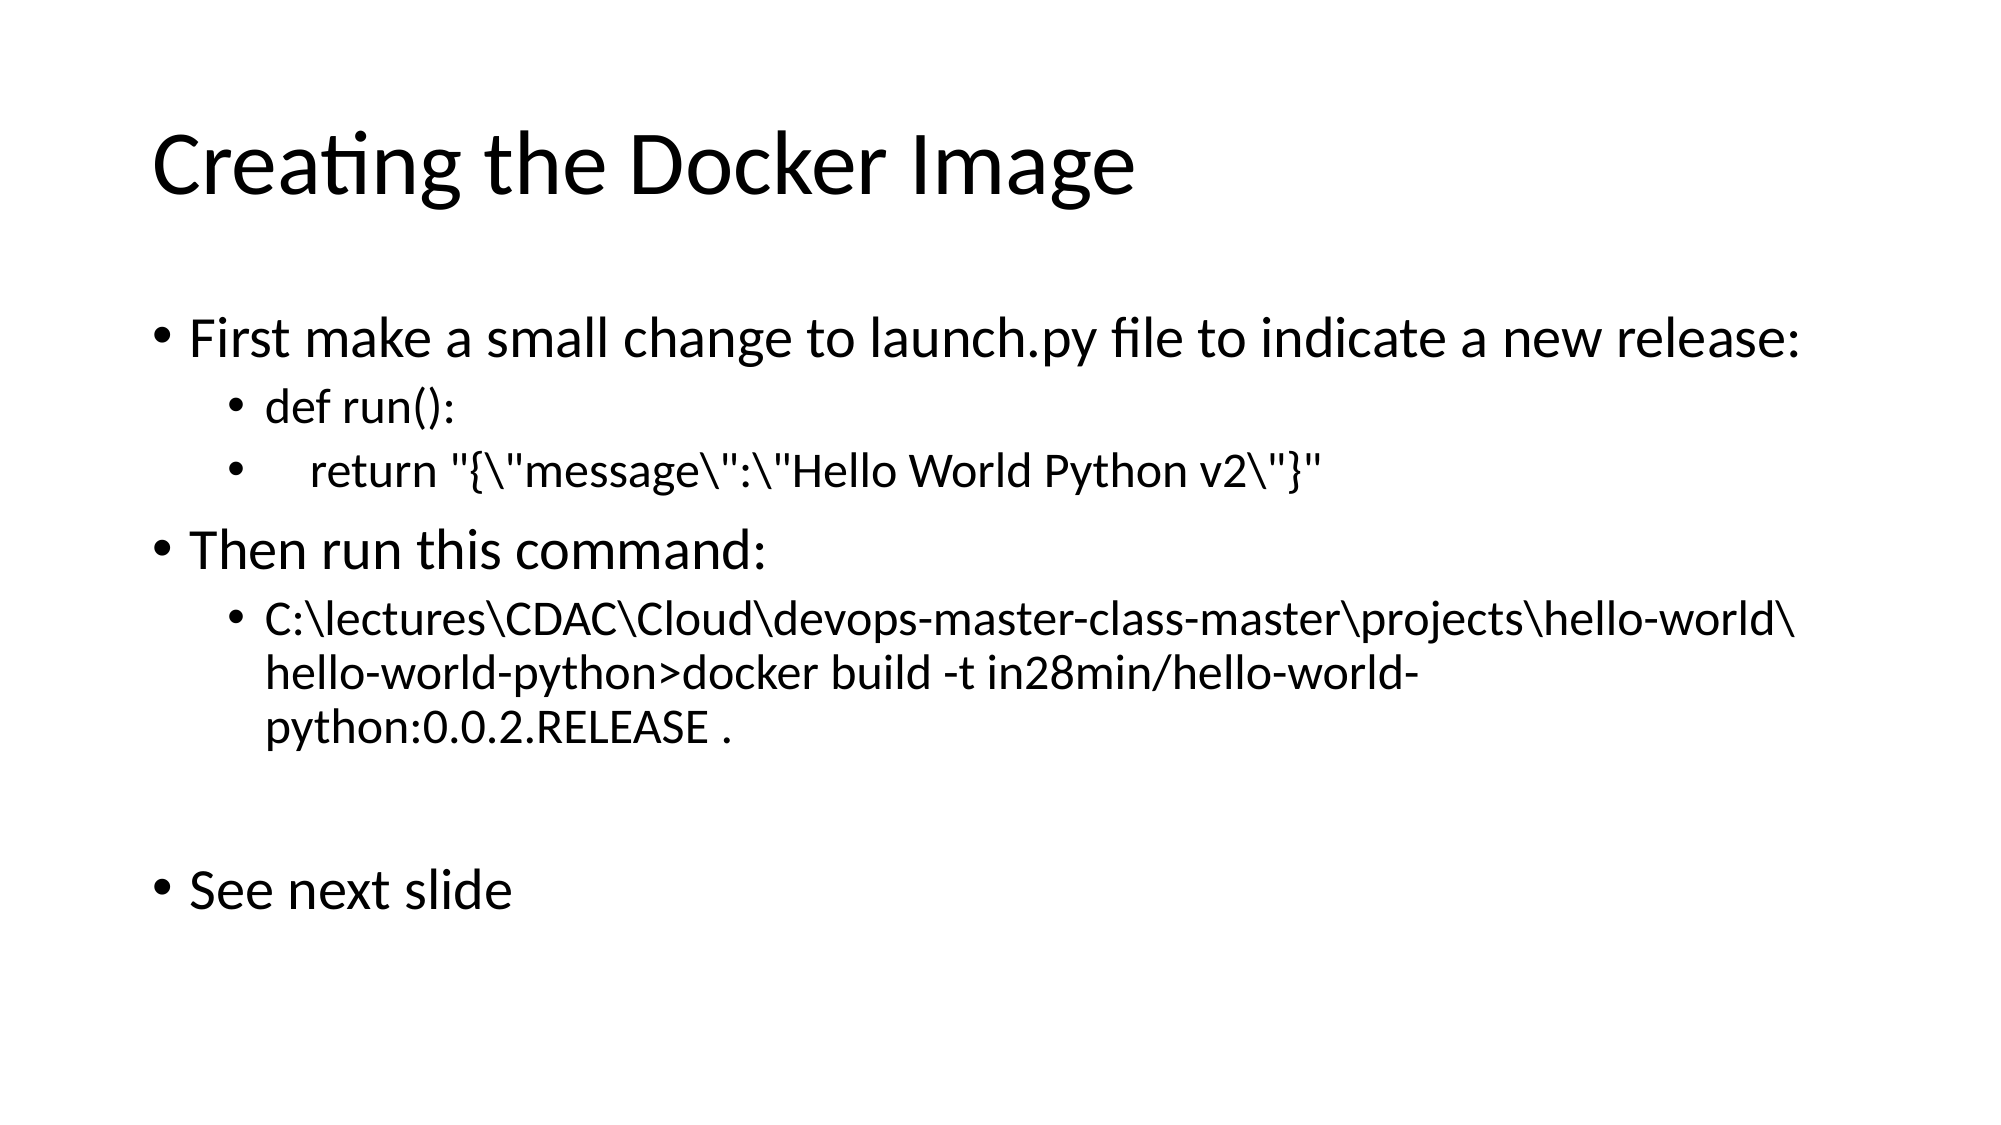

# Creating the Docker Image
First make a small change to launch.py file to indicate a new release:
def run():
    return "{\"message\":\"Hello World Python v2\"}"
Then run this command:
C:\lectures\CDAC\Cloud\devops-master-class-master\projects\hello-world\hello-world-python>docker build -t in28min/hello-world-python:0.0.2.RELEASE .

See next slide